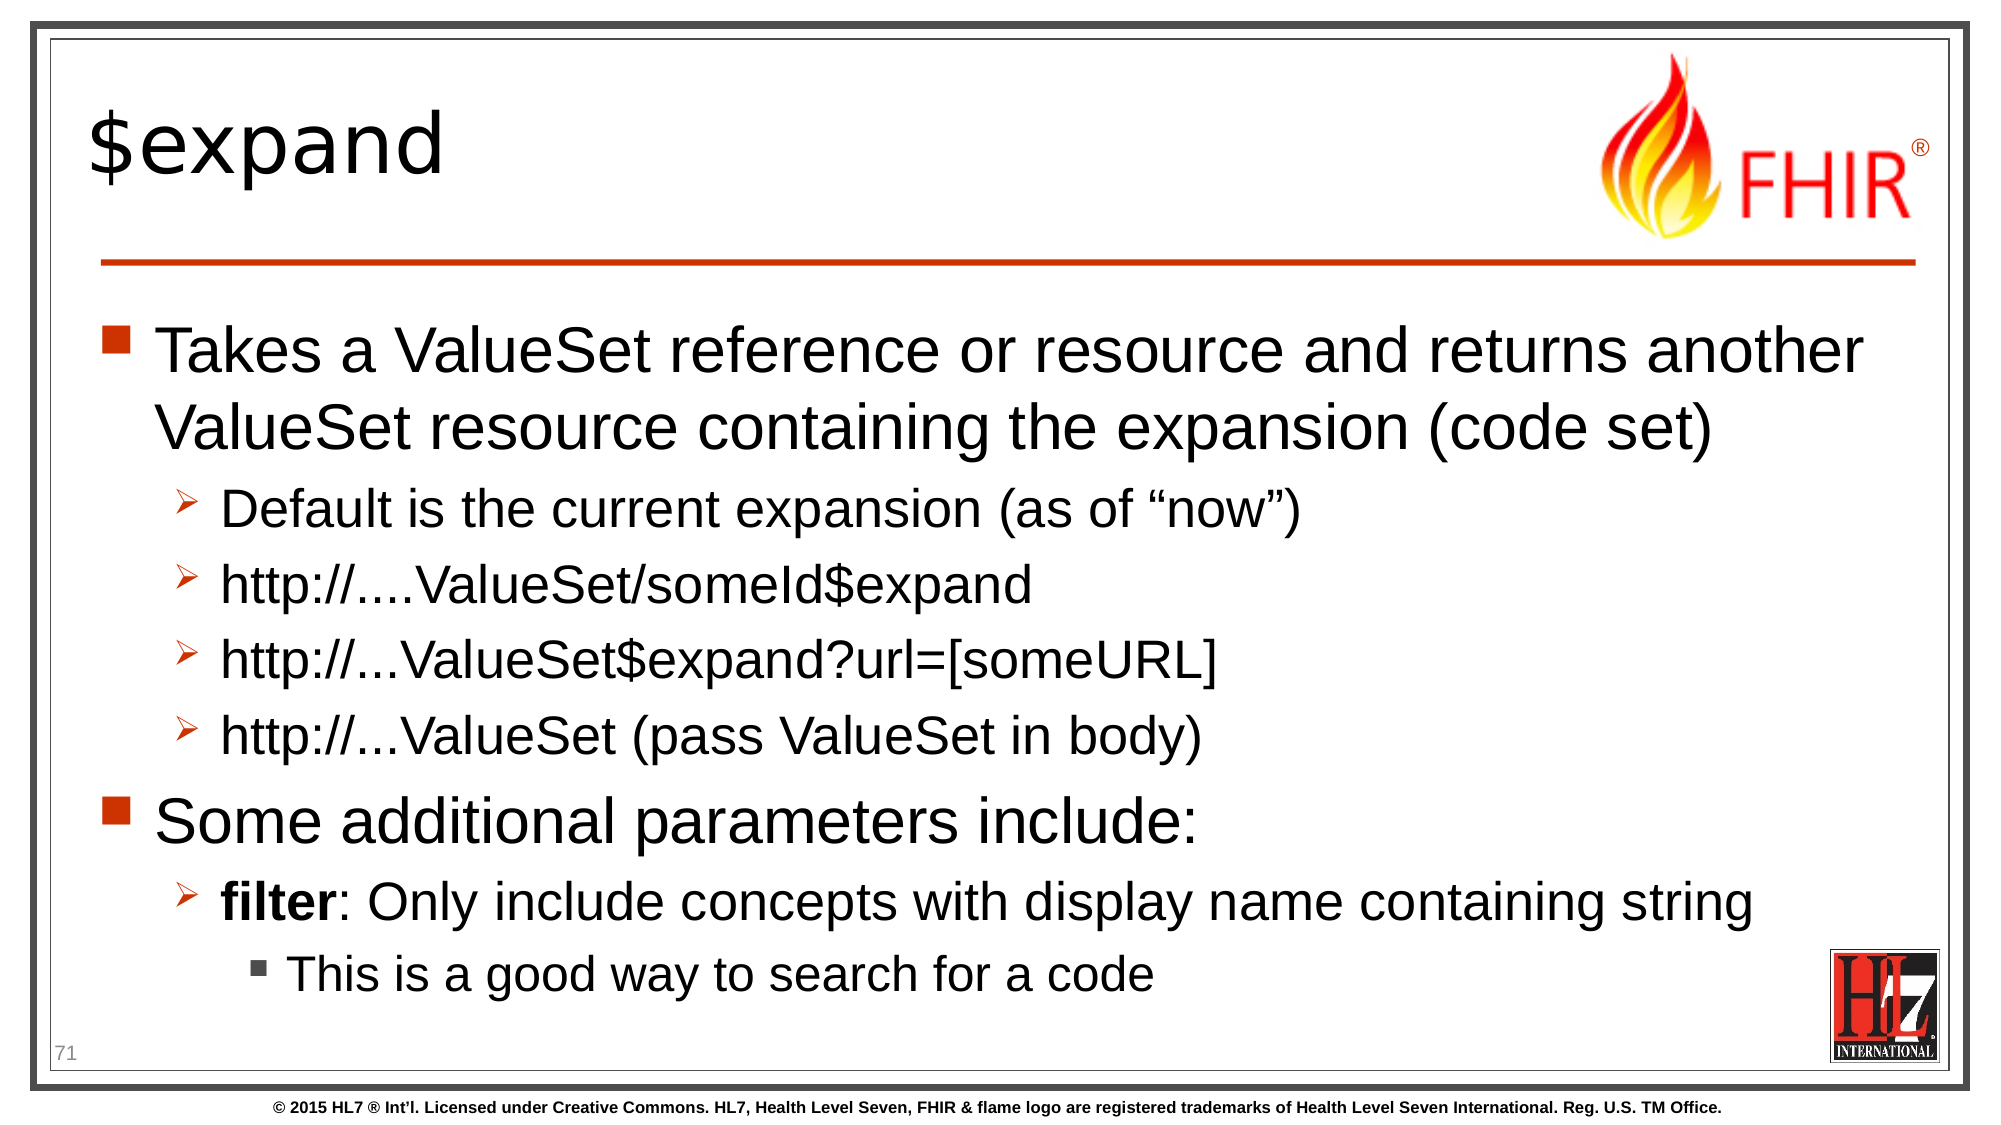

# $expand
Takes a ValueSet reference or resource and returns another ValueSet resource containing the expansion (code set)
Default is the current expansion (as of “now”)
http://....ValueSet/someId$expand
http://...ValueSet$expand?url=[someURL]
http://...ValueSet (pass ValueSet in body)
Some additional parameters include:
filter: Only include concepts with display name containing string
This is a good way to search for a code
71